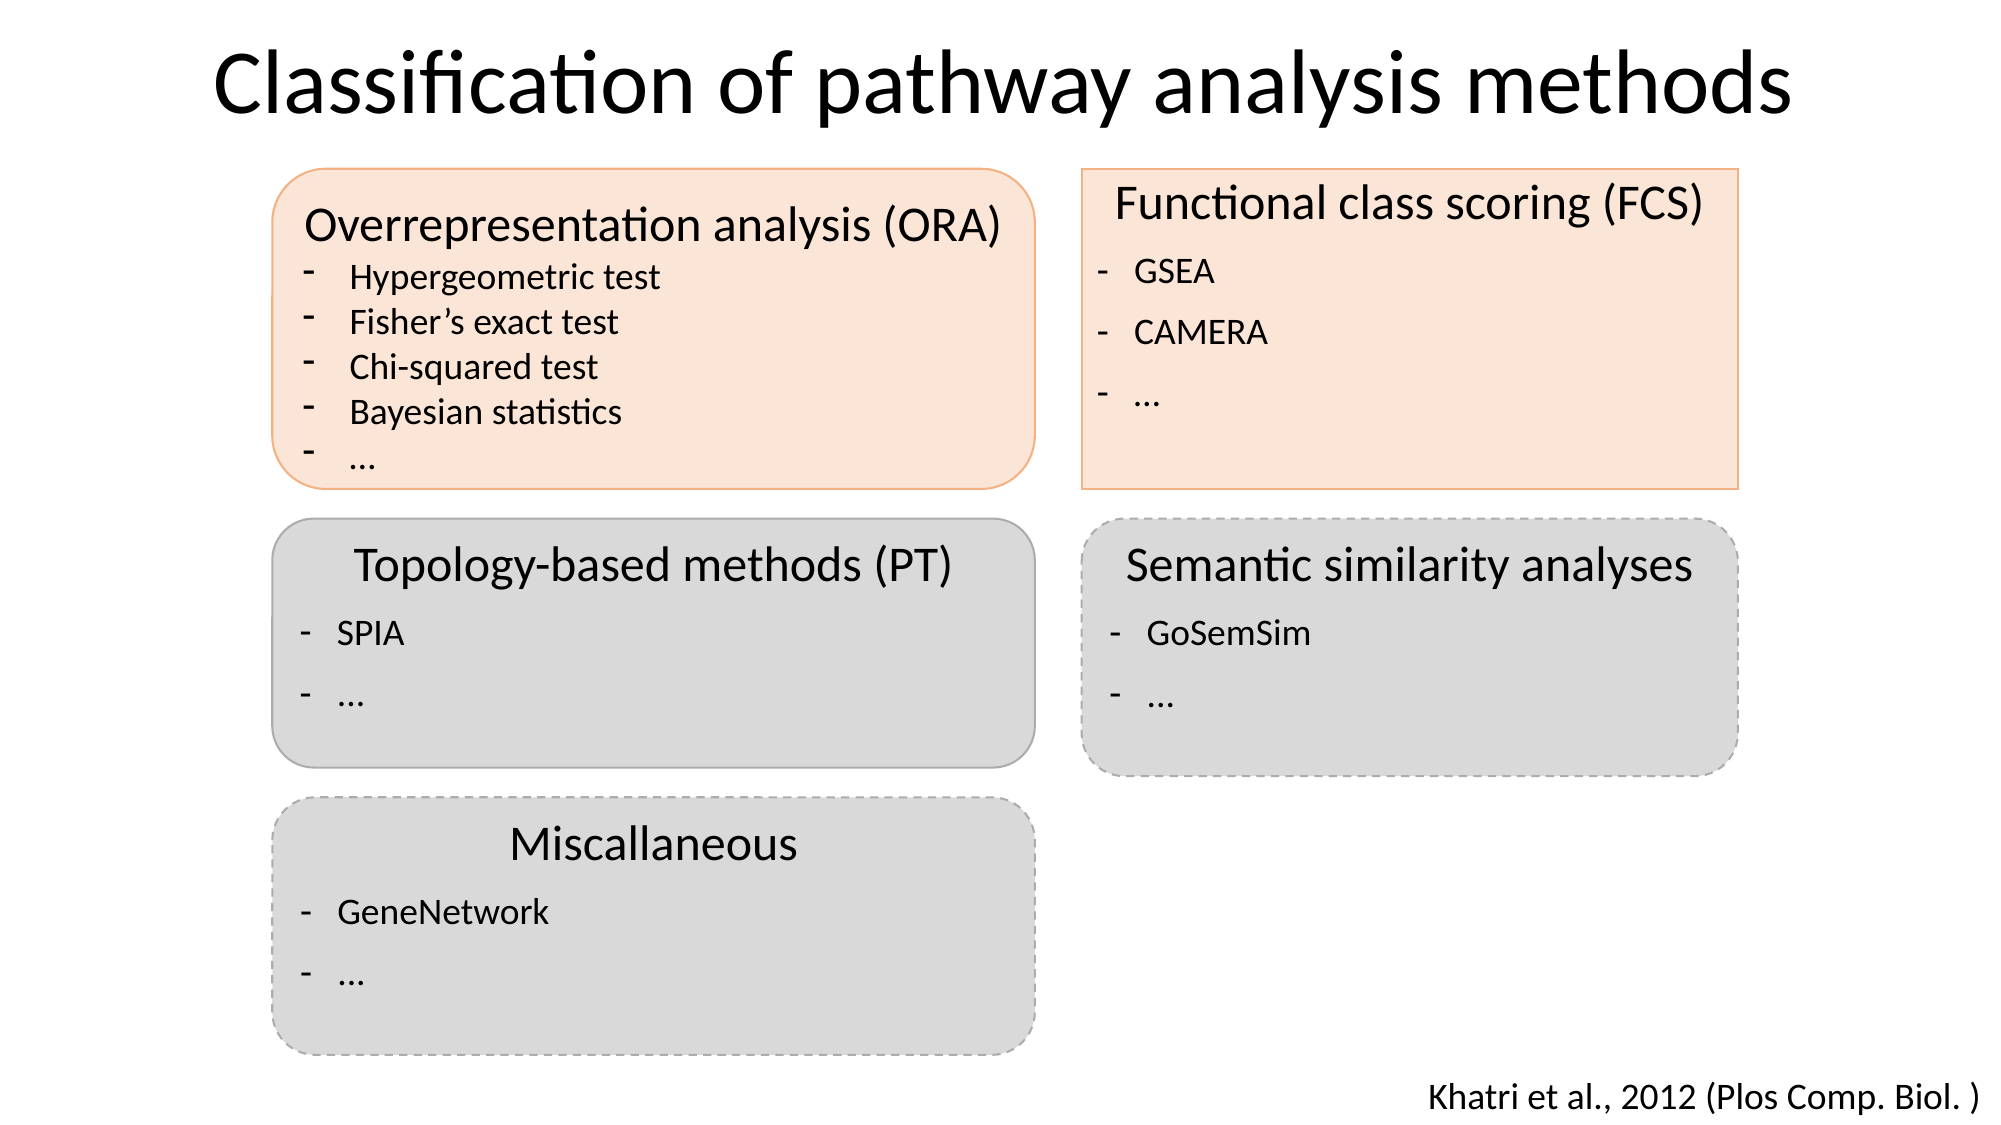

# Classification of pathway analysis methods
Functional class scoring (FCS)
GSEA
CAMERA
…
Overrepresentation analysis (ORA)
Hypergeometric test
Fisher’s exact test
Chi-squared test
Bayesian statistics
…
Topology-based methods (PT)
SPIA
...
Semantic similarity analyses
GoSemSim
...
Miscallaneous
GeneNetwork
...
Khatri et al., 2012 (Plos Comp. Biol. )